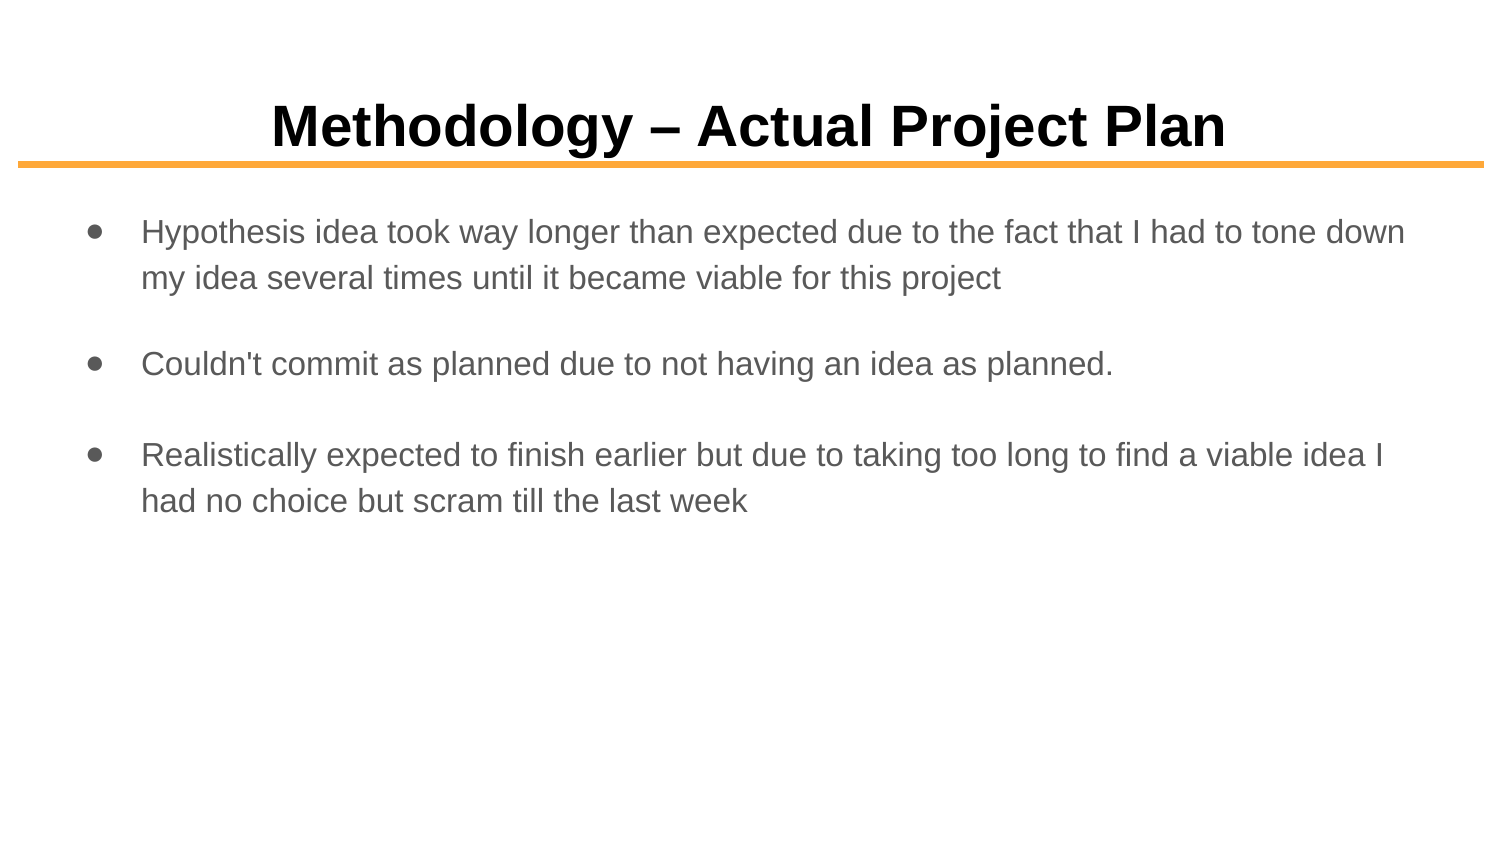

# Methodology – Actual Project Plan
Hypothesis idea took way longer than expected due to the fact that I had to tone down my idea several times until it became viable for this project
Couldn't commit as planned due to not having an idea as planned.
Realistically expected to finish earlier but due to taking too long to find a viable idea I had no choice but scram till the last week